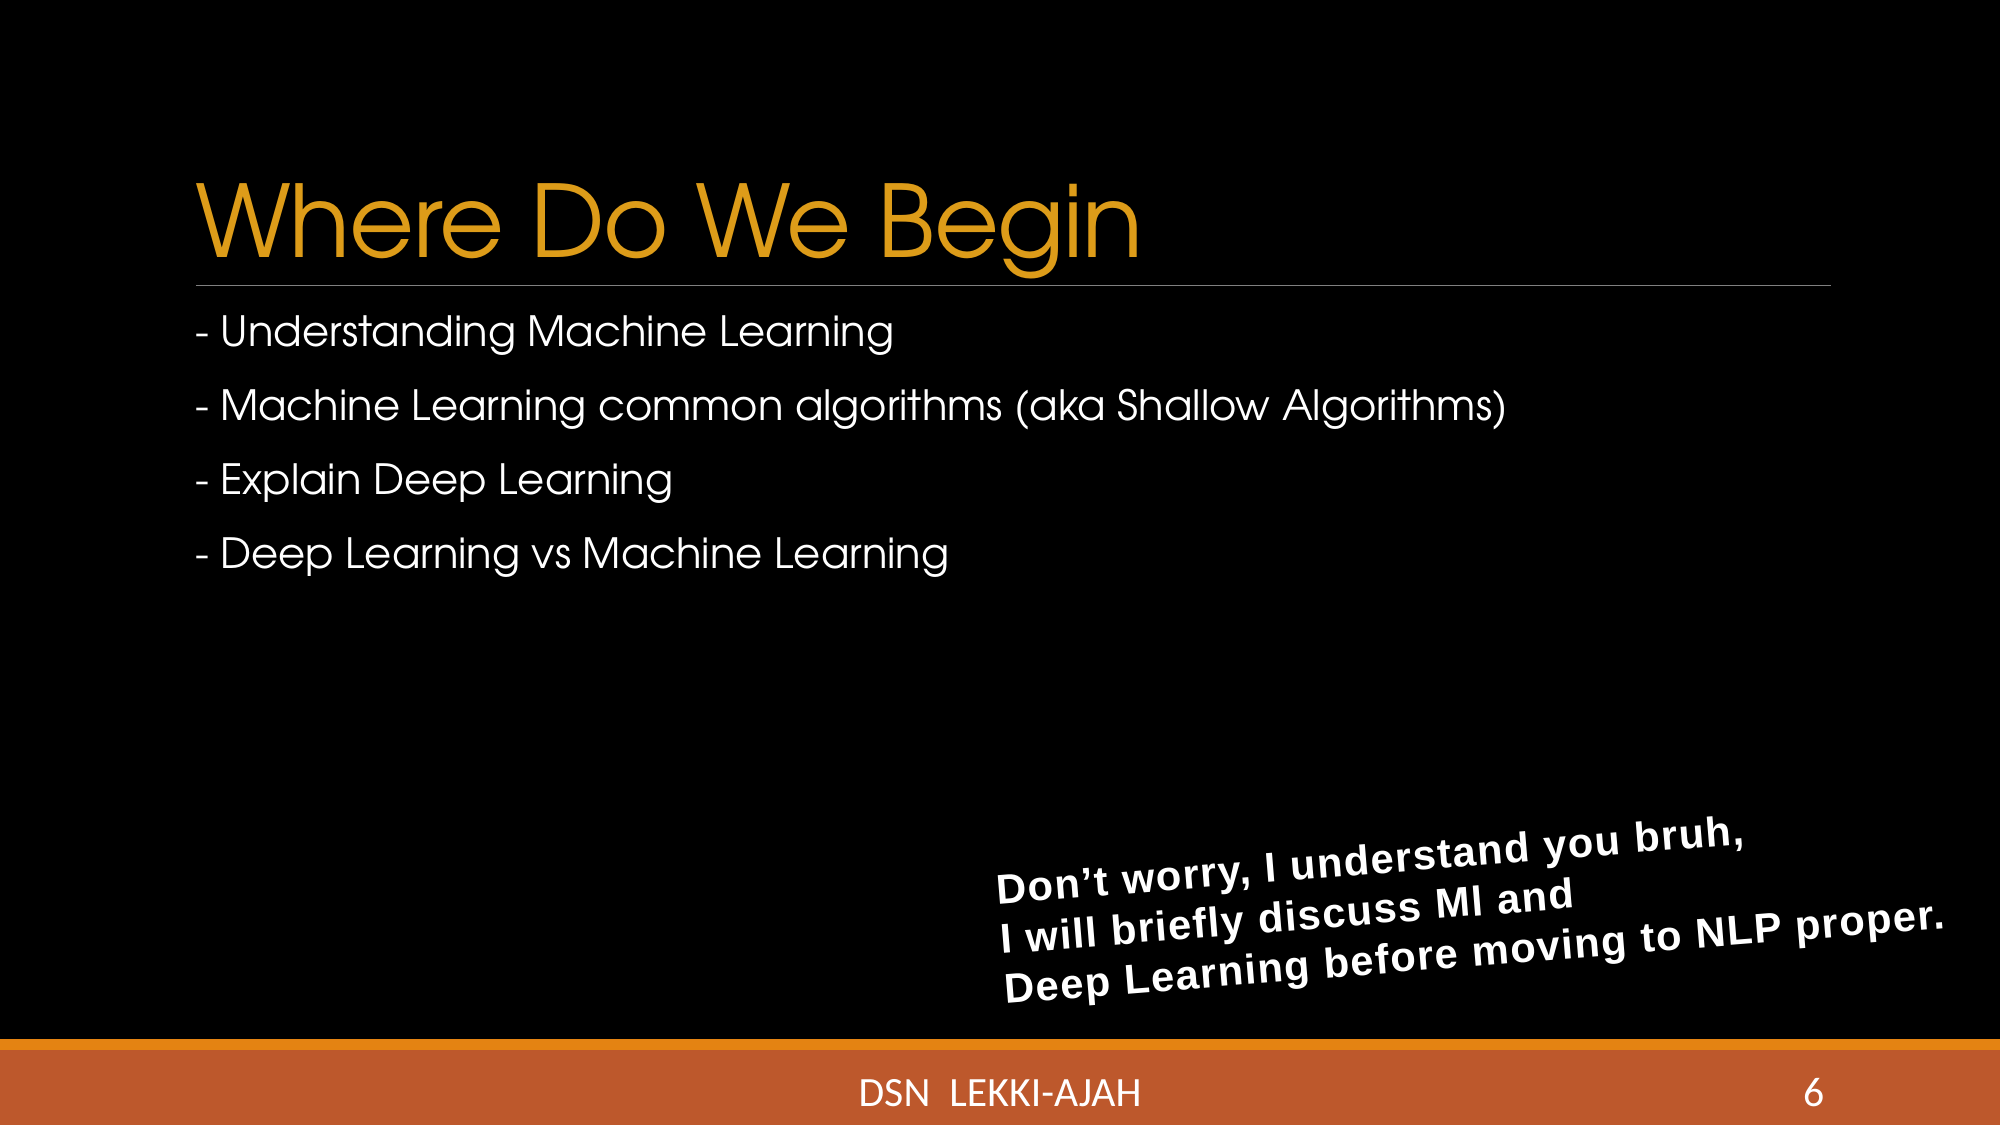

# Where Do We Begin
- Understanding Machine Learning
- Machine Learning common algorithms (aka Shallow Algorithms)
- Explain Deep Learning
- Deep Learning vs Machine Learning
Don’t worry, I understand you bruh,
I will briefly discuss Ml and
Deep Learning before moving to NLP proper.
DSN  LEKKI-AJAH
6